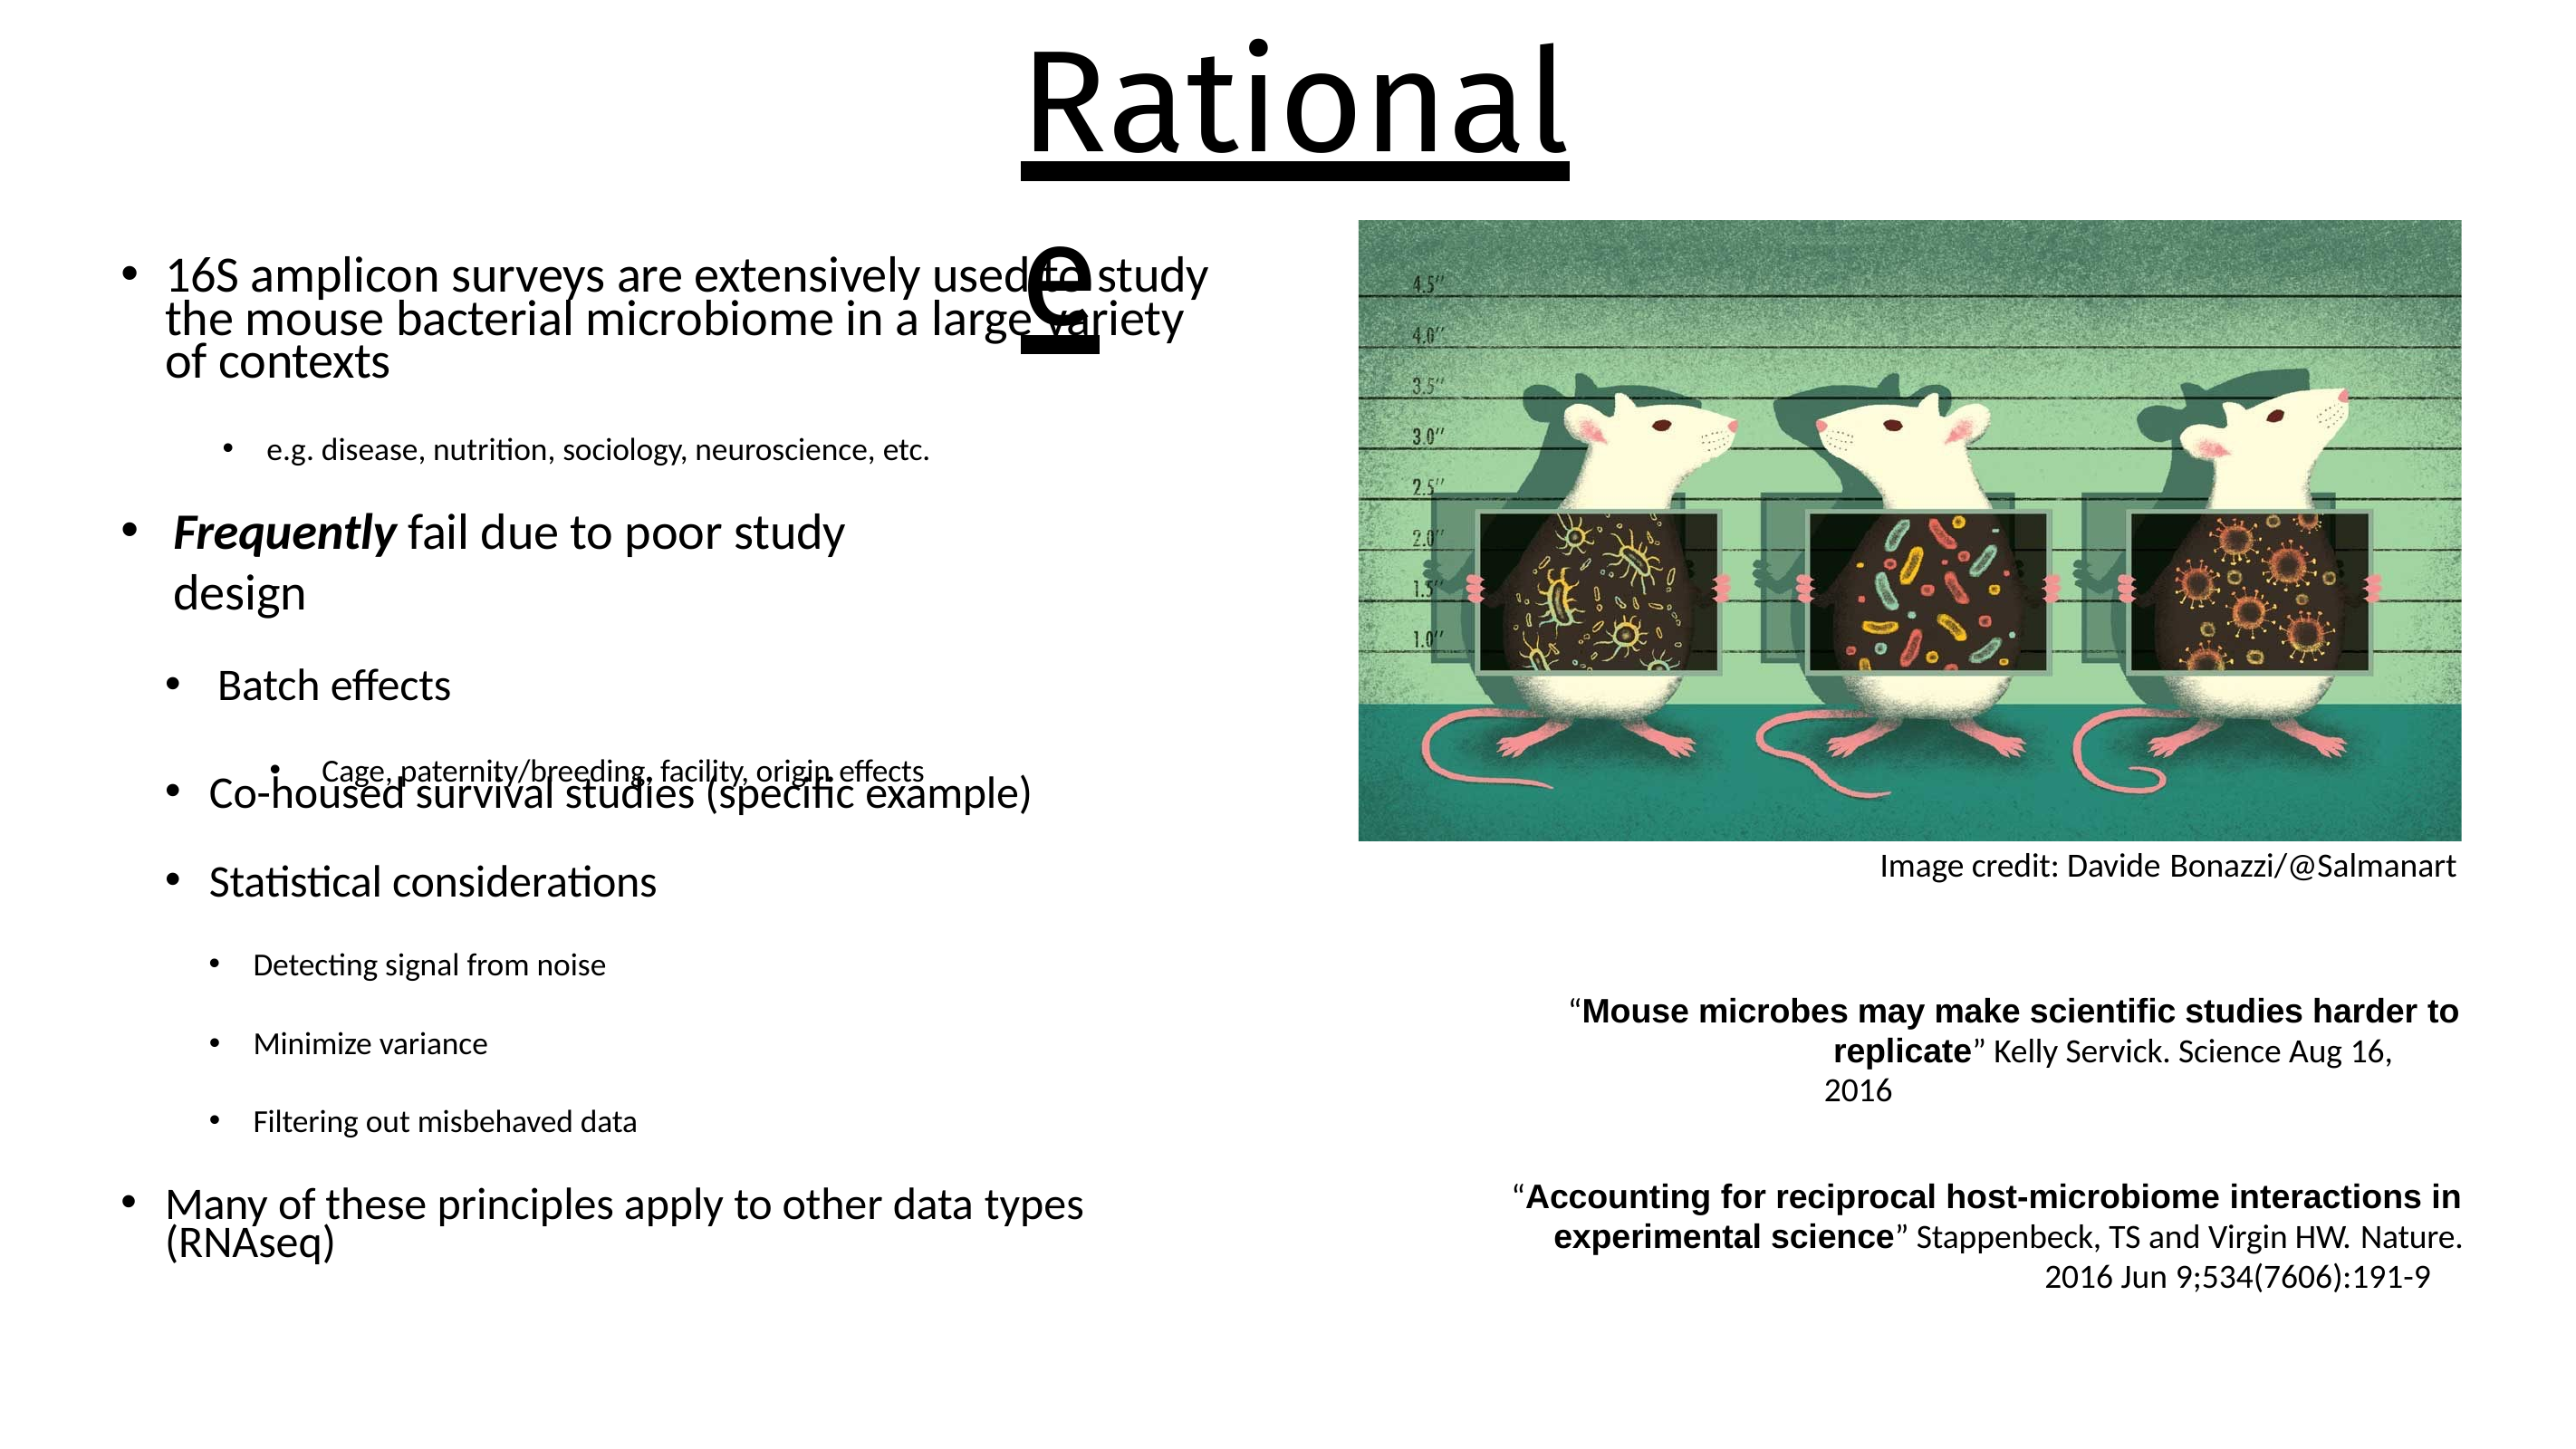

# Rationale

16S amplicon surveys are extensively used to study
the mouse bacterial microbiome in a large variety
of contexts
e.g. disease, nutrition, sociology, neuroscience, etc.
Frequently fail due to poor study design
Batch effects
Cage, paternity/breeding, facility, origin effects
Co-housed survival studies (specific example)
Statistical considerations
Detecting signal from noise
Image credit: Davide Bonazzi/@Salmanart
“Mouse microbes may make scientific studies harder to  replicate” Kelly Servick. Science Aug 16, 2016
Minimize variance
Filtering out misbehaved data
“Accounting for reciprocal host-microbiome interactions in  experimental science” Stappenbeck, TS and Virgin HW. Nature.
2016 Jun 9;534(7606):191-9
Many of these principles apply to other data types
(RNAseq)